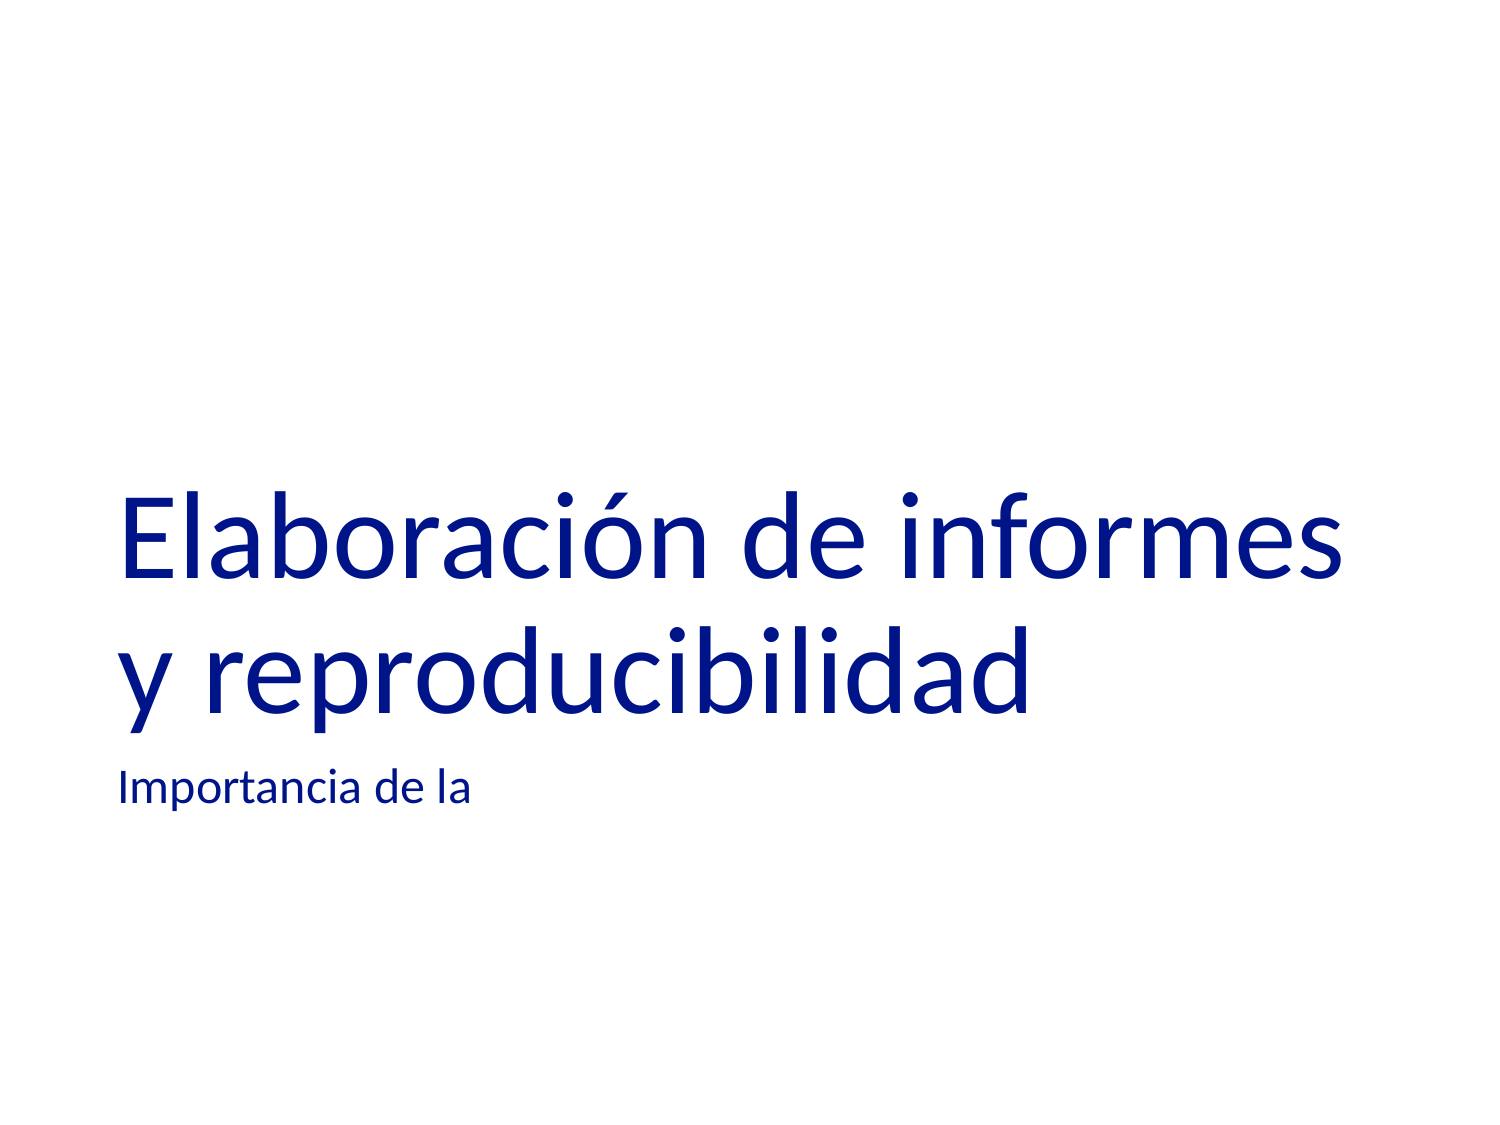

# Elaboración de informes y reproducibilidad
Importancia de la